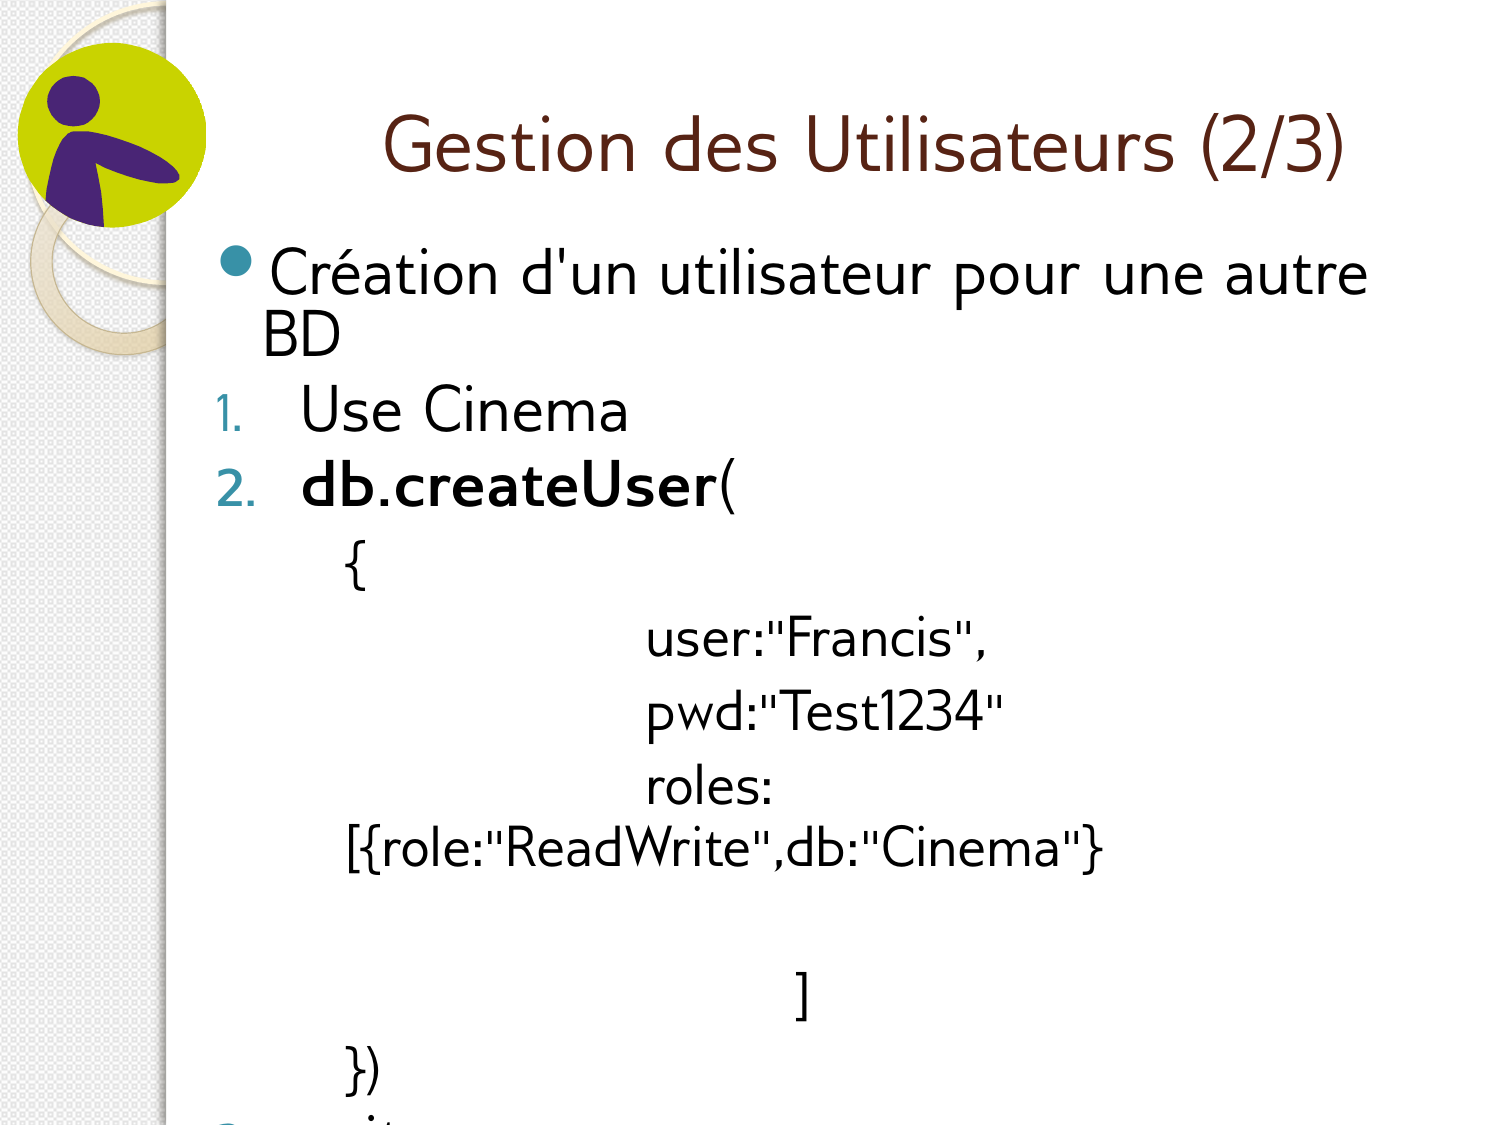

# Gestion des Utilisateurs (2/3)
Création d'un utilisateur pour une autre BD
Use Cinema
db.createUser(
	{
			user:"Francis",
			pwd:"Test1234"
			roles:[{role:"ReadWrite",db:"Cinema"}

				]
	})
exit